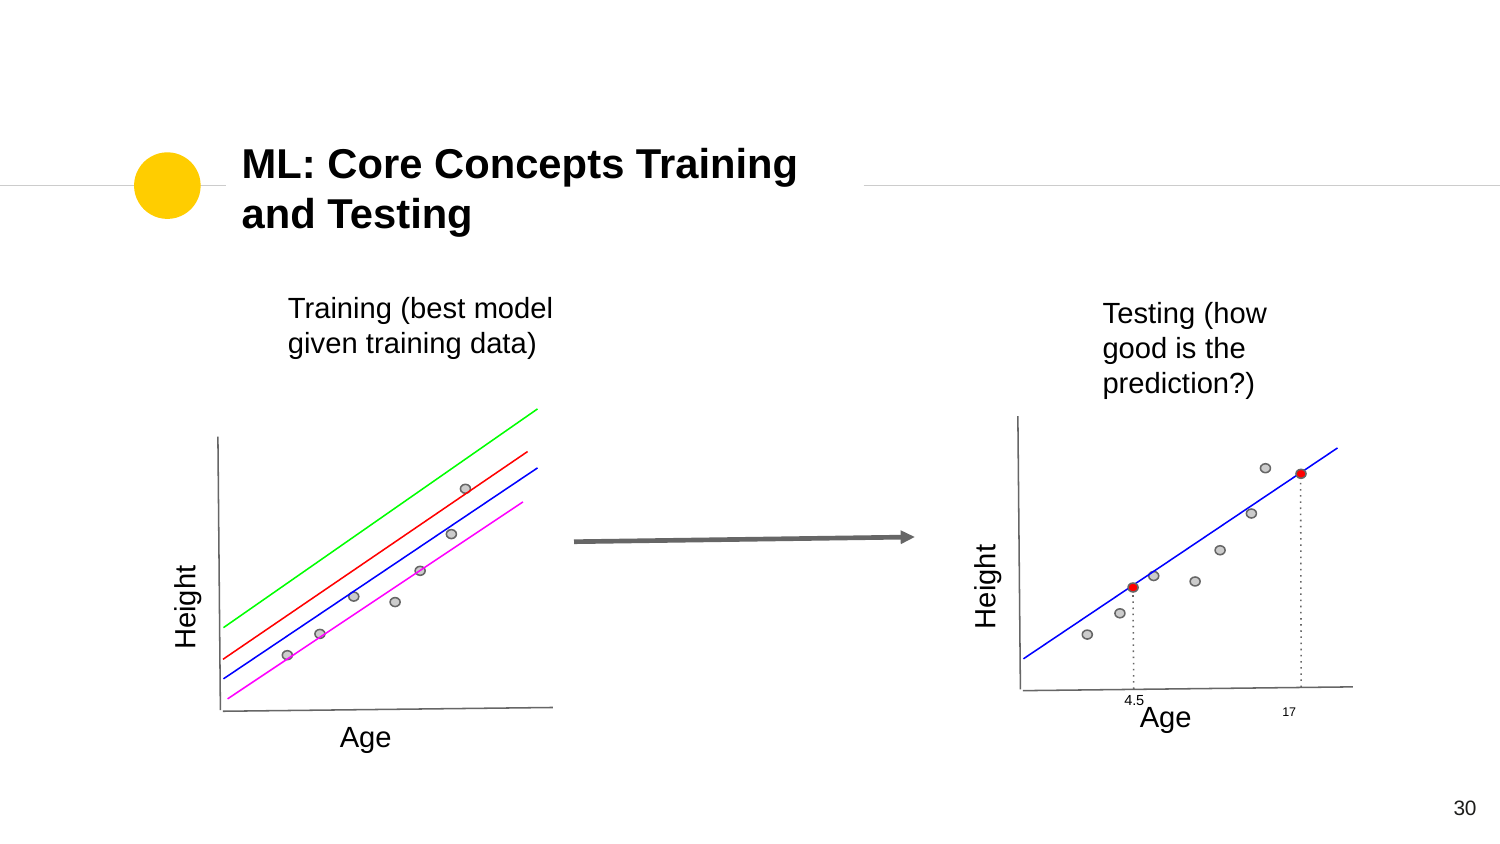

# ML: Core Concepts Training and Testing
Training (best model given training data)
Testing (how good is the prediction?)

Height

Height

     17
4.5
Age
Age
30